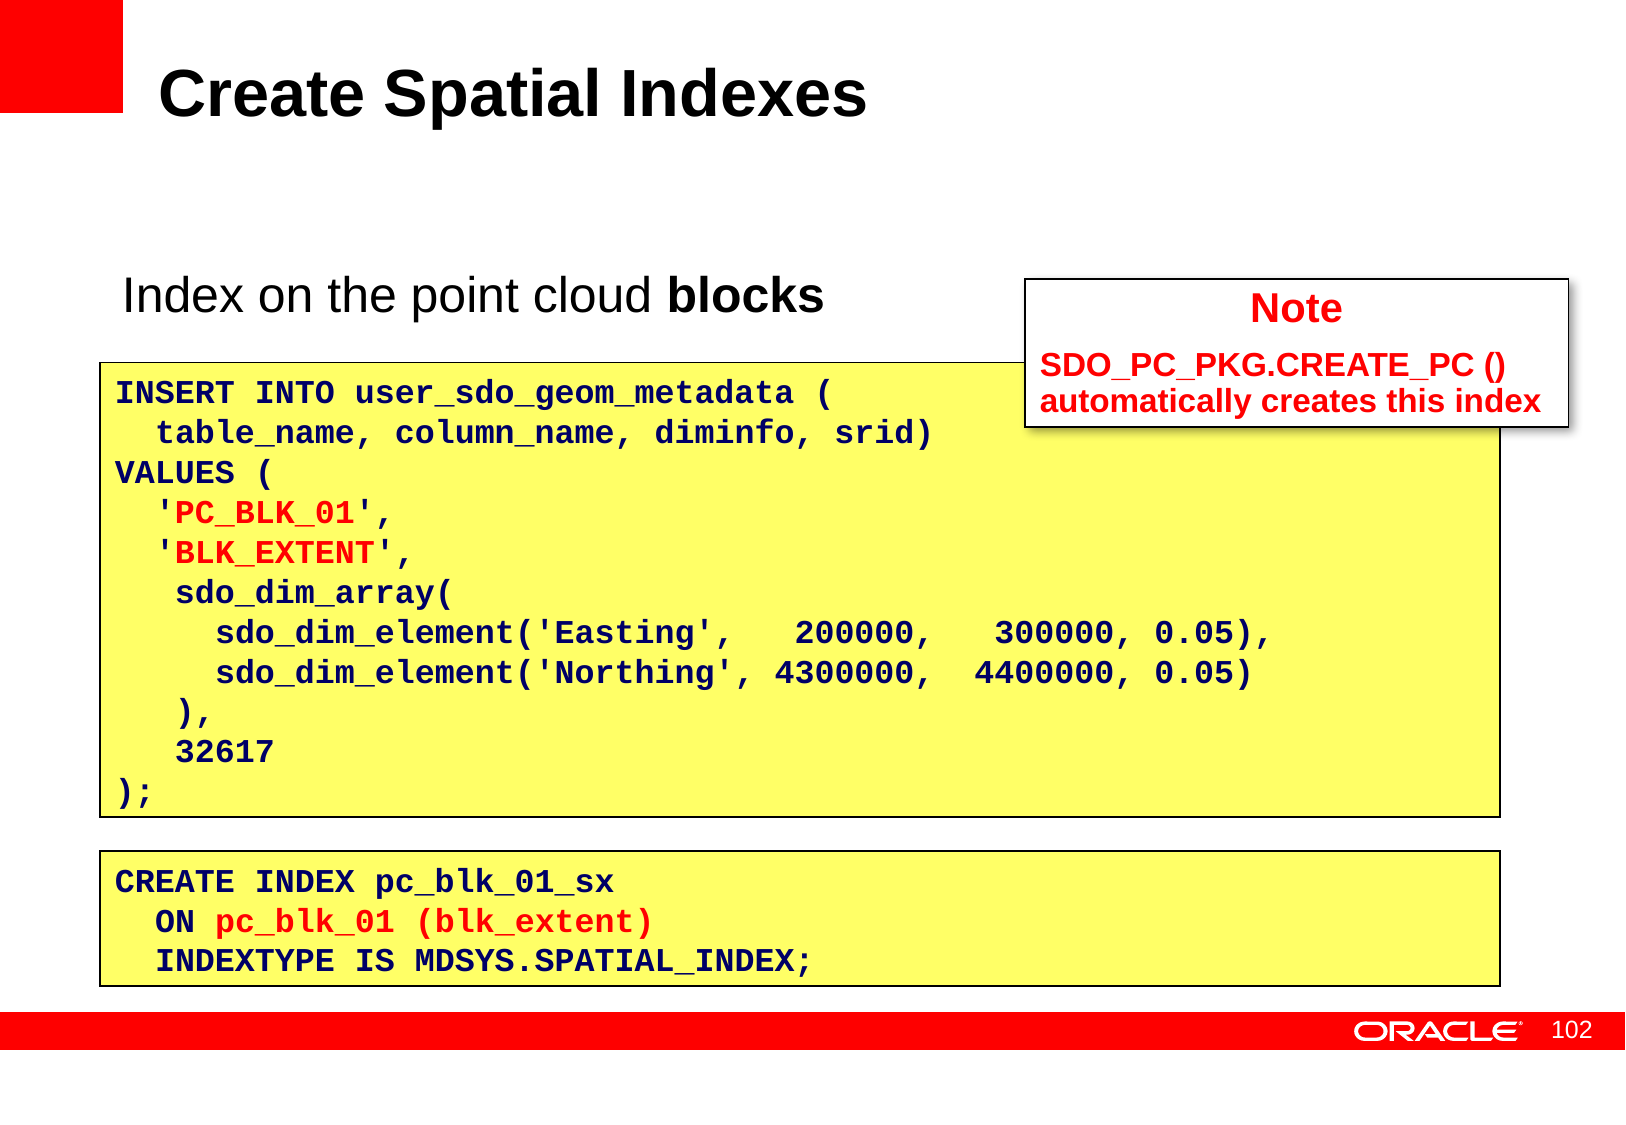

# Create Spatial Indexes
Index on the point cloud blocks
Note
SDO_PC_PKG.CREATE_PC () automatically creates this index
INSERT INTO user_sdo_geom_metadata (
  table_name, column_name, diminfo, srid)
VALUES (
  'PC_BLK_01',
  'BLK_EXTENT',
   sdo_dim_array(
     sdo_dim_element('Easting',   200000,   300000, 0.05),
     sdo_dim_element('Northing', 4300000,  4400000, 0.05)
   ),
   32617
);
CREATE INDEX pc_blk_01_sx
  ON pc_blk_01 (blk_extent)
  INDEXTYPE IS MDSYS.SPATIAL_INDEX;